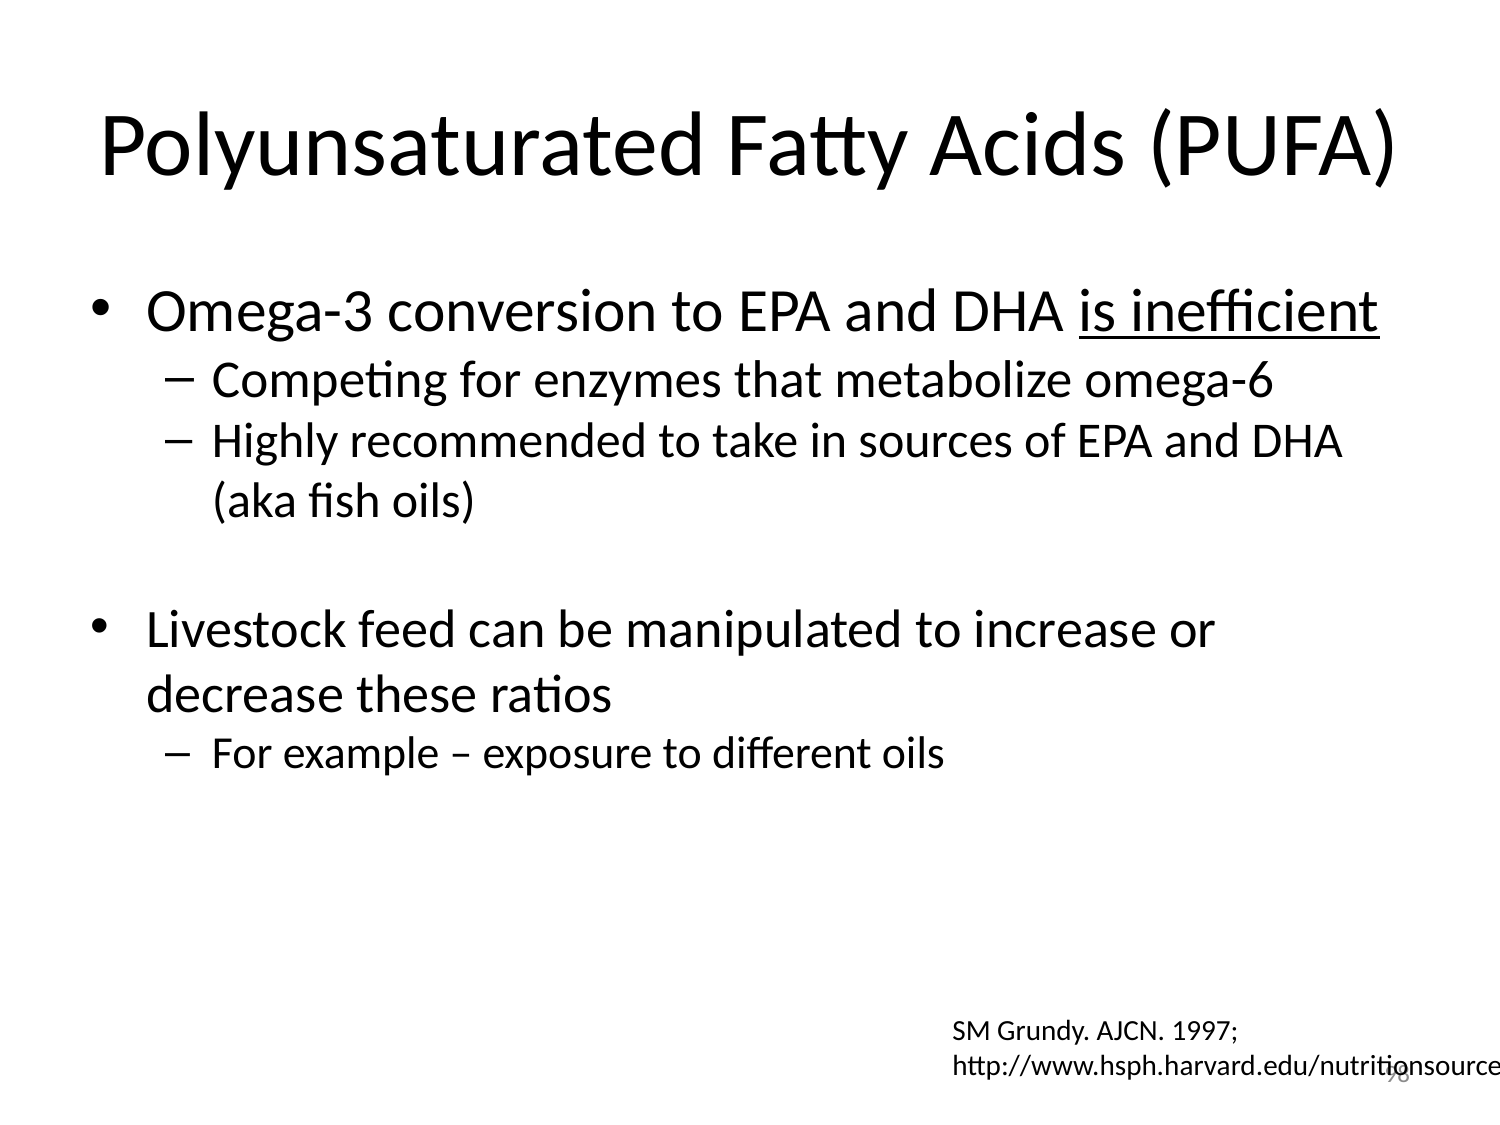

# Polyunsaturated Fatty Acids (PUFA)

Omega-3 conversion to EPA and DHA is inefficient
Competing for enzymes that metabolize omega-6
Highly recommended to take in sources of EPA and DHA (aka fish oils)

Livestock feed can be manipulated to increase or decrease these ratios
For example – exposure to different oils

SM Grundy. AJCN. 1997; http://www.hsph.harvard.edu/nutritionsource/

98